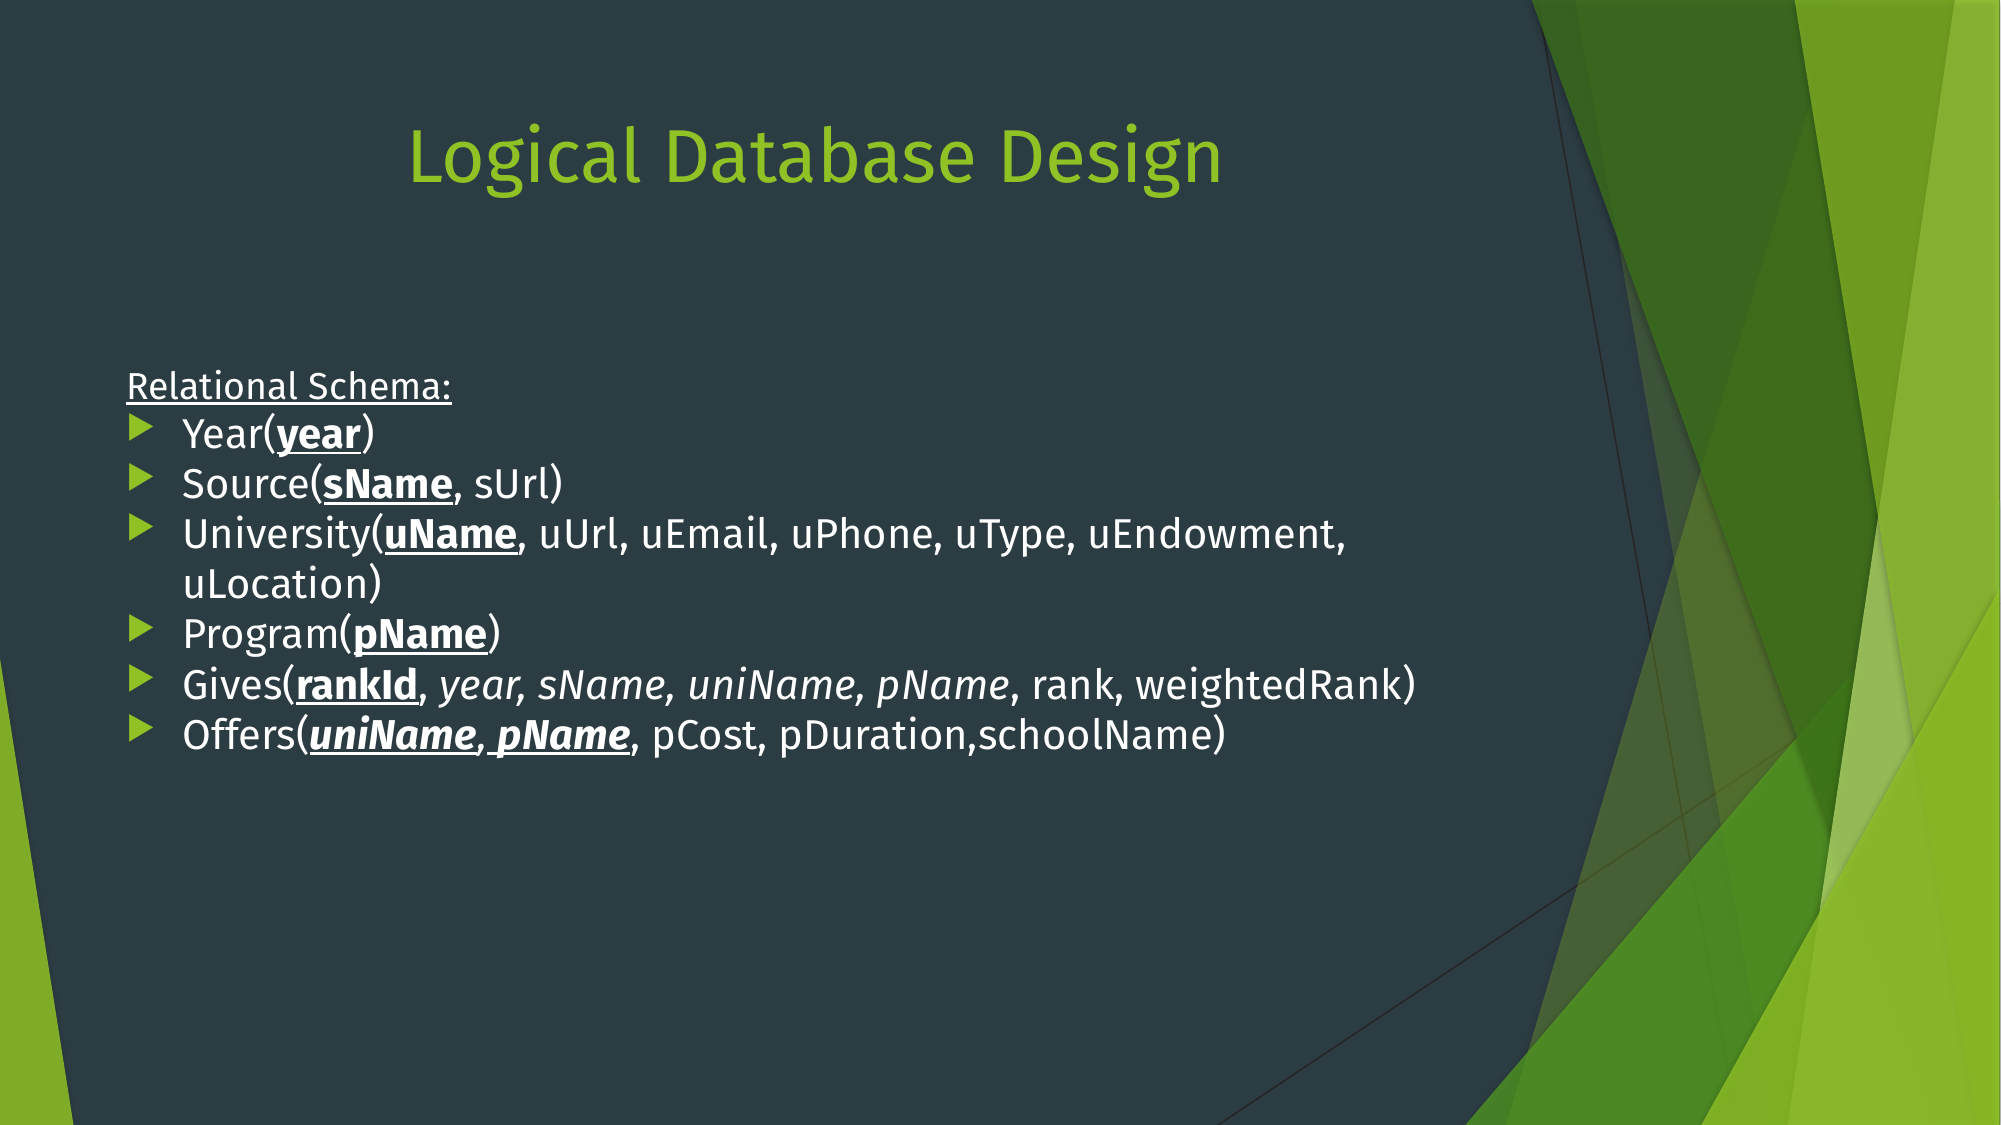

# Logical Database Design
Relational Schema:
Year(year)
Source(sName, sUrl)
University(uName, uUrl, uEmail, uPhone, uType, uEndowment, uLocation)
Program(pName)
Gives(rankId, year, sName, uniName, pName, rank, weightedRank)
Offers(uniName, pName, pCost, pDuration,schoolName)